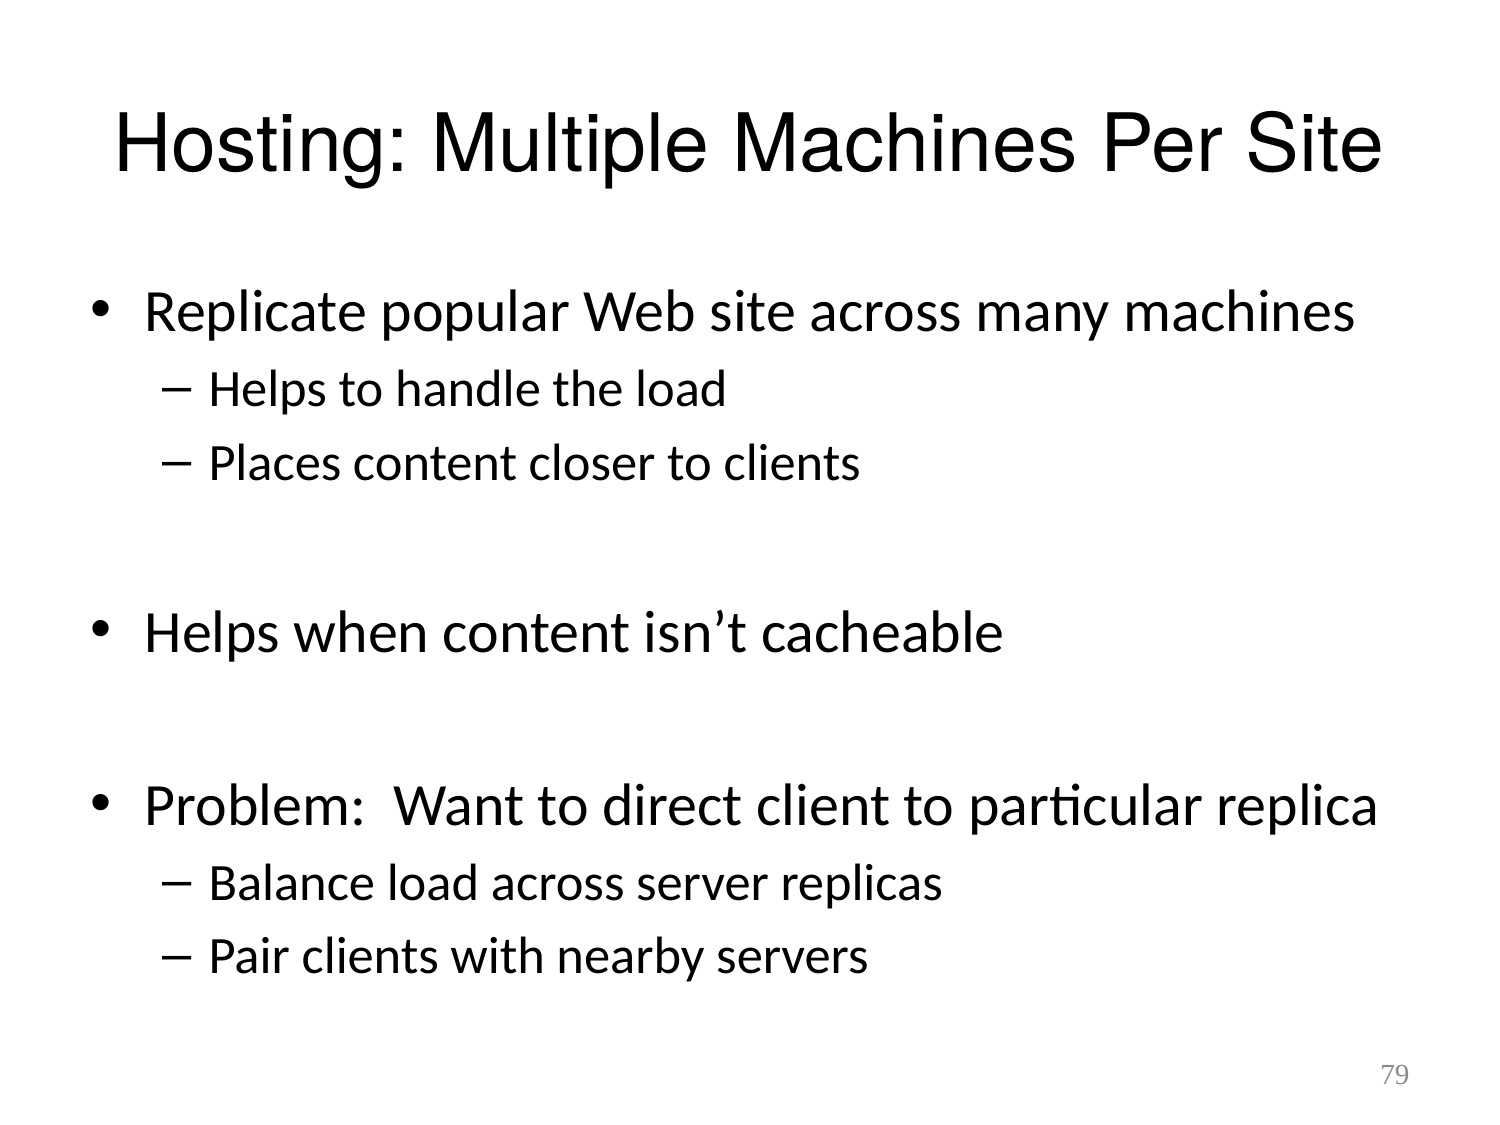

# Hosting: Multiple Machines Per Site
Replicate popular Web site across many machines
Helps to handle the load
Places content closer to clients

Helps when content isn’t cacheable

Problem:  Want to direct client to particular replica
Balance load across server replicas
Pair clients with nearby servers

79